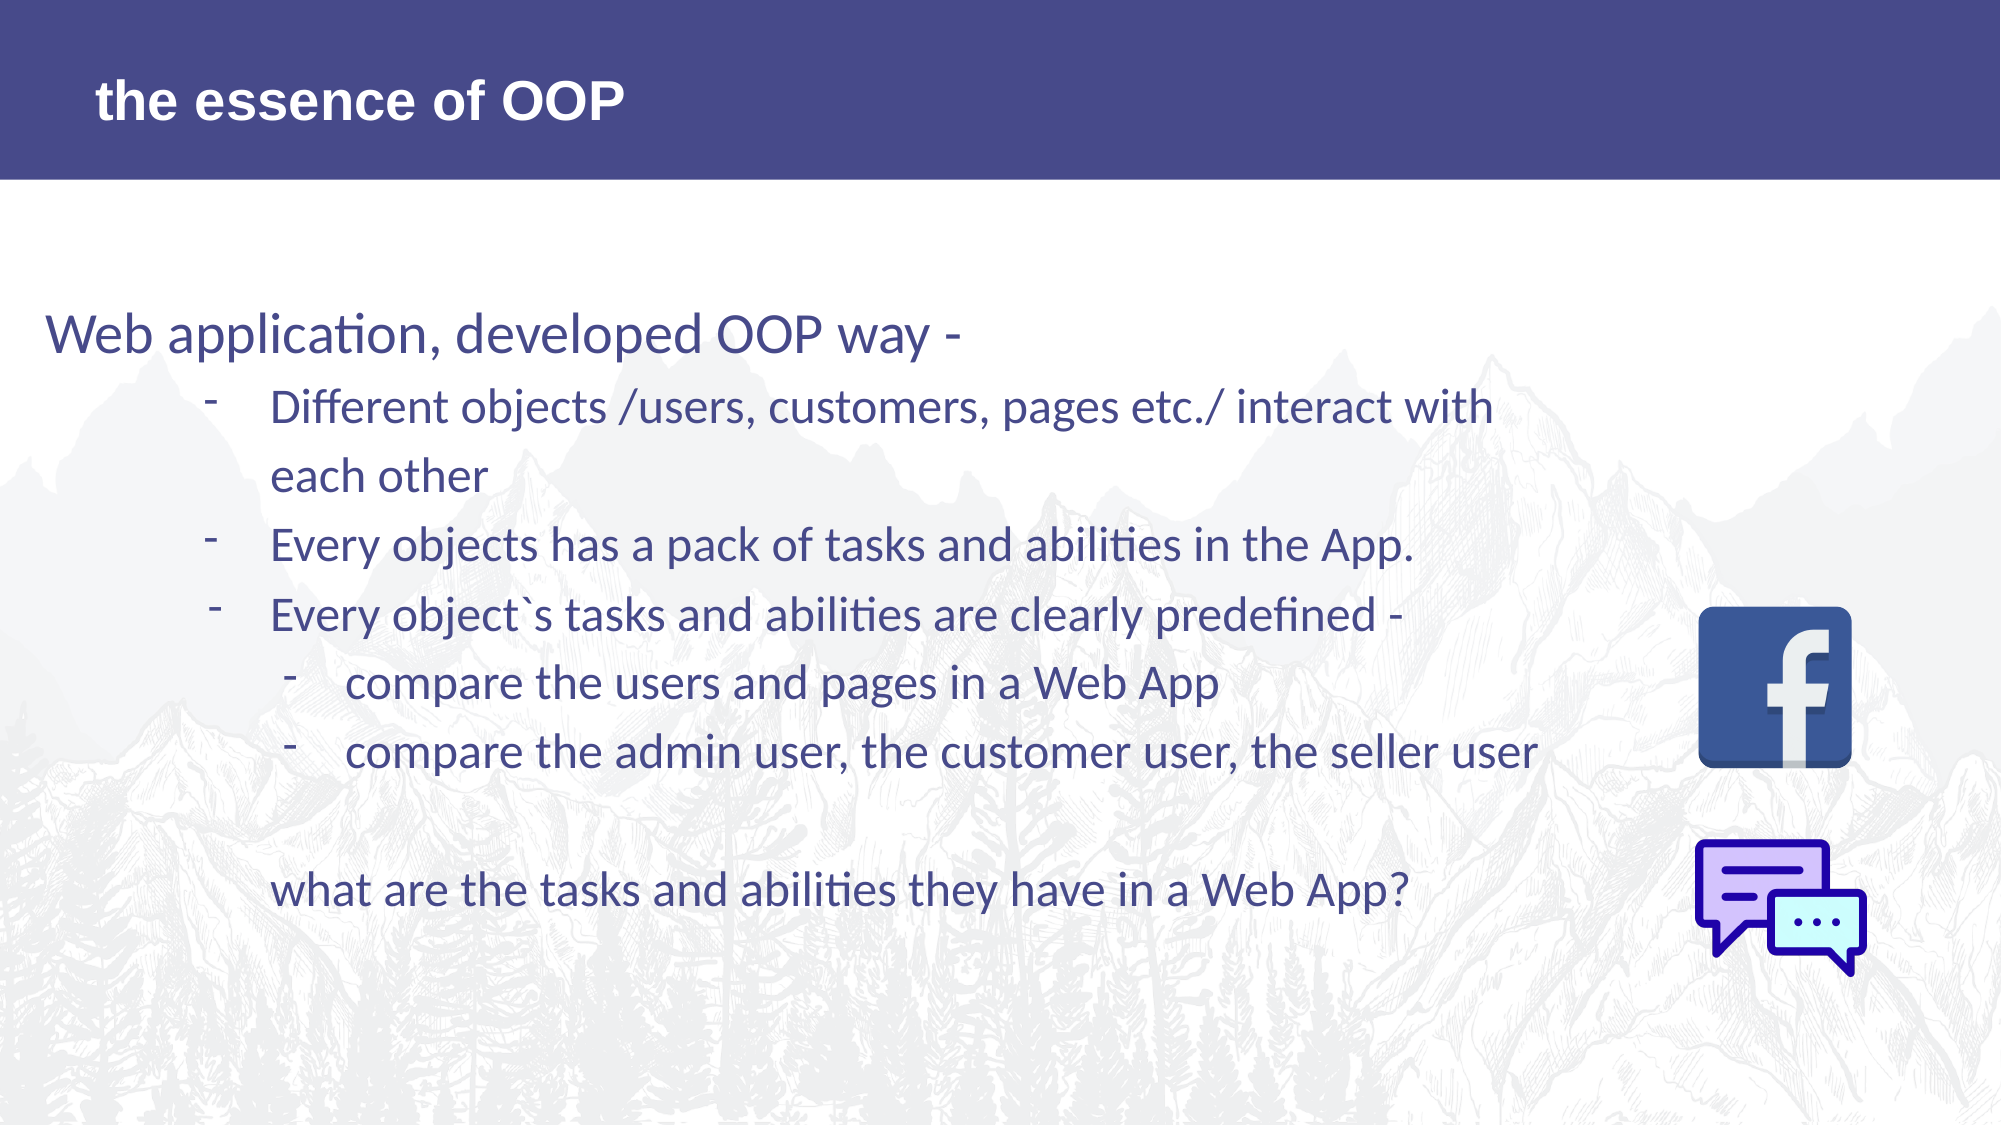

the essence of OOP

Web application, developed OOP way -
Different objects /users, customers, pages etc./ interact with each other
Every objects has a pack of tasks and abilities in the App.
Every object`s tasks and abilities are clearly predefined -
compare the users and pages in a Web App
compare the admin user, the customer user, the seller user

what are the tasks and abilities they have in a Web App?